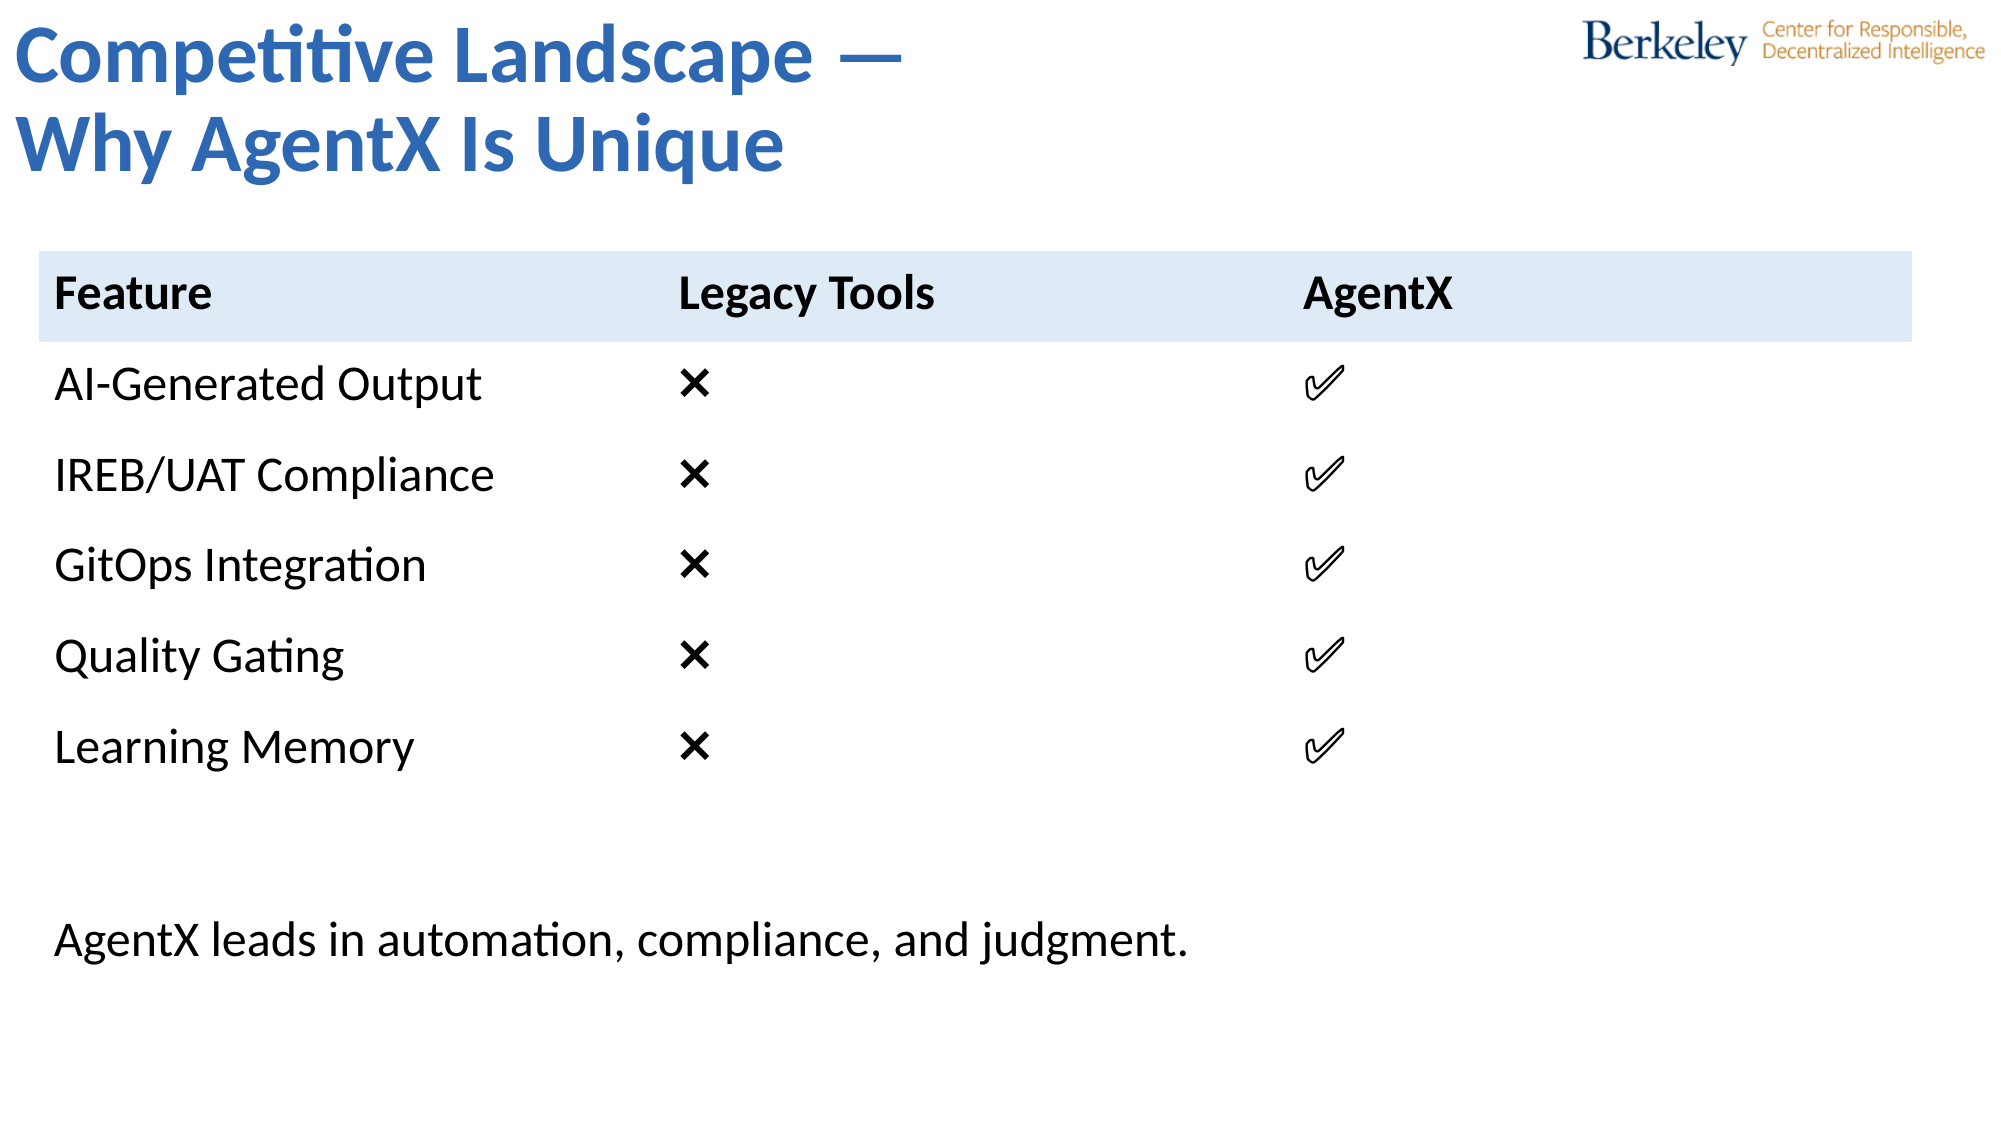

Competitive Landscape —
Why AgentX Is Unique
| Feature | Legacy Tools | AgentX |
| --- | --- | --- |
| AI-Generated Output | ❌ | ✅ |
| IREB/UAT Compliance | ❌ | ✅ |
| GitOps Integration | ❌ | ✅ |
| Quality Gating | ❌ | ✅ |
| Learning Memory | ❌ | ✅ |
AgentX leads in automation, compliance, and judgment.